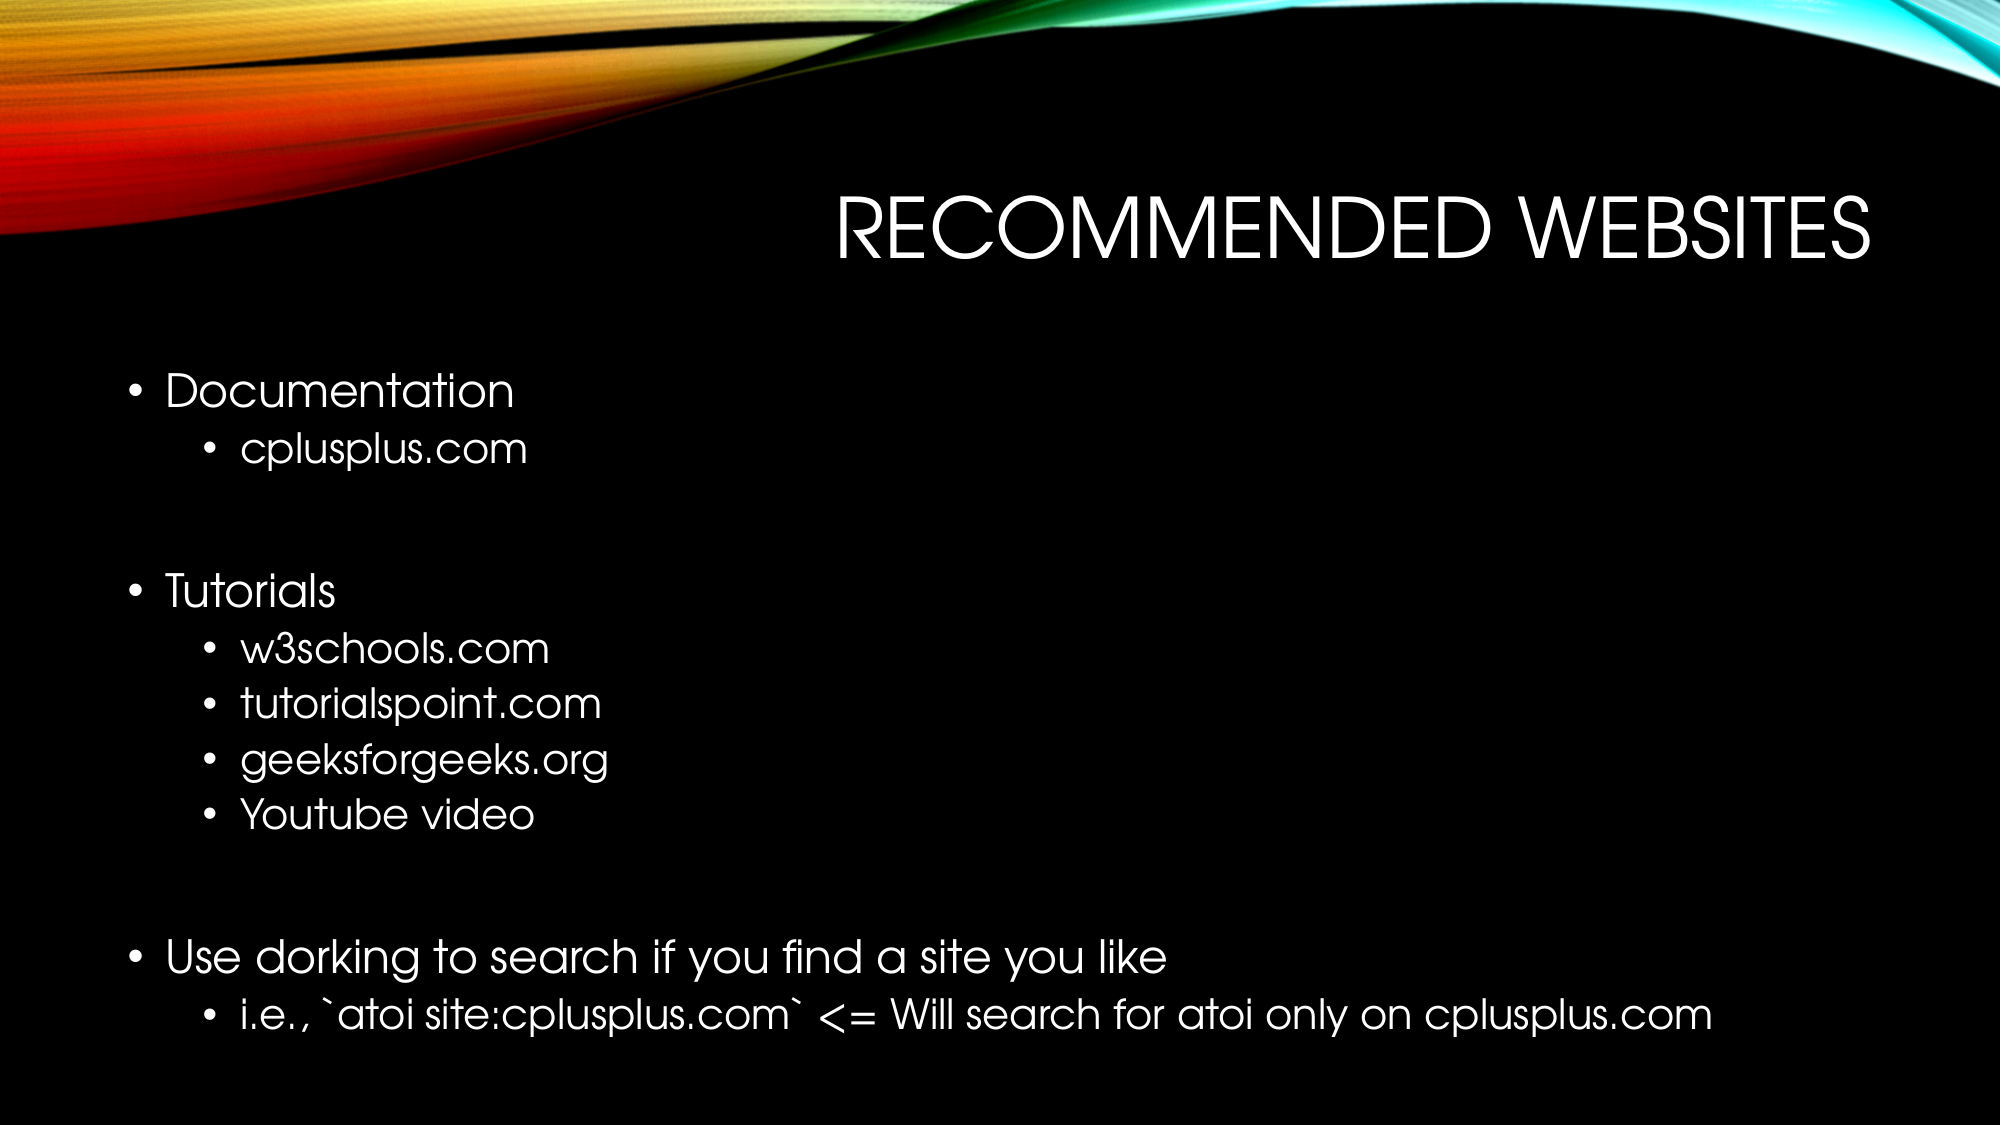

# Recommended Websites
Documentation
cplusplus.com

Tutorials
w3schools.com
tutorialspoint.com
geeksforgeeks.org
Youtube video

Use dorking to search if you find a site you like
i.e., `atoi site:cplusplus.com` <= Will search for atoi only on cplusplus.com